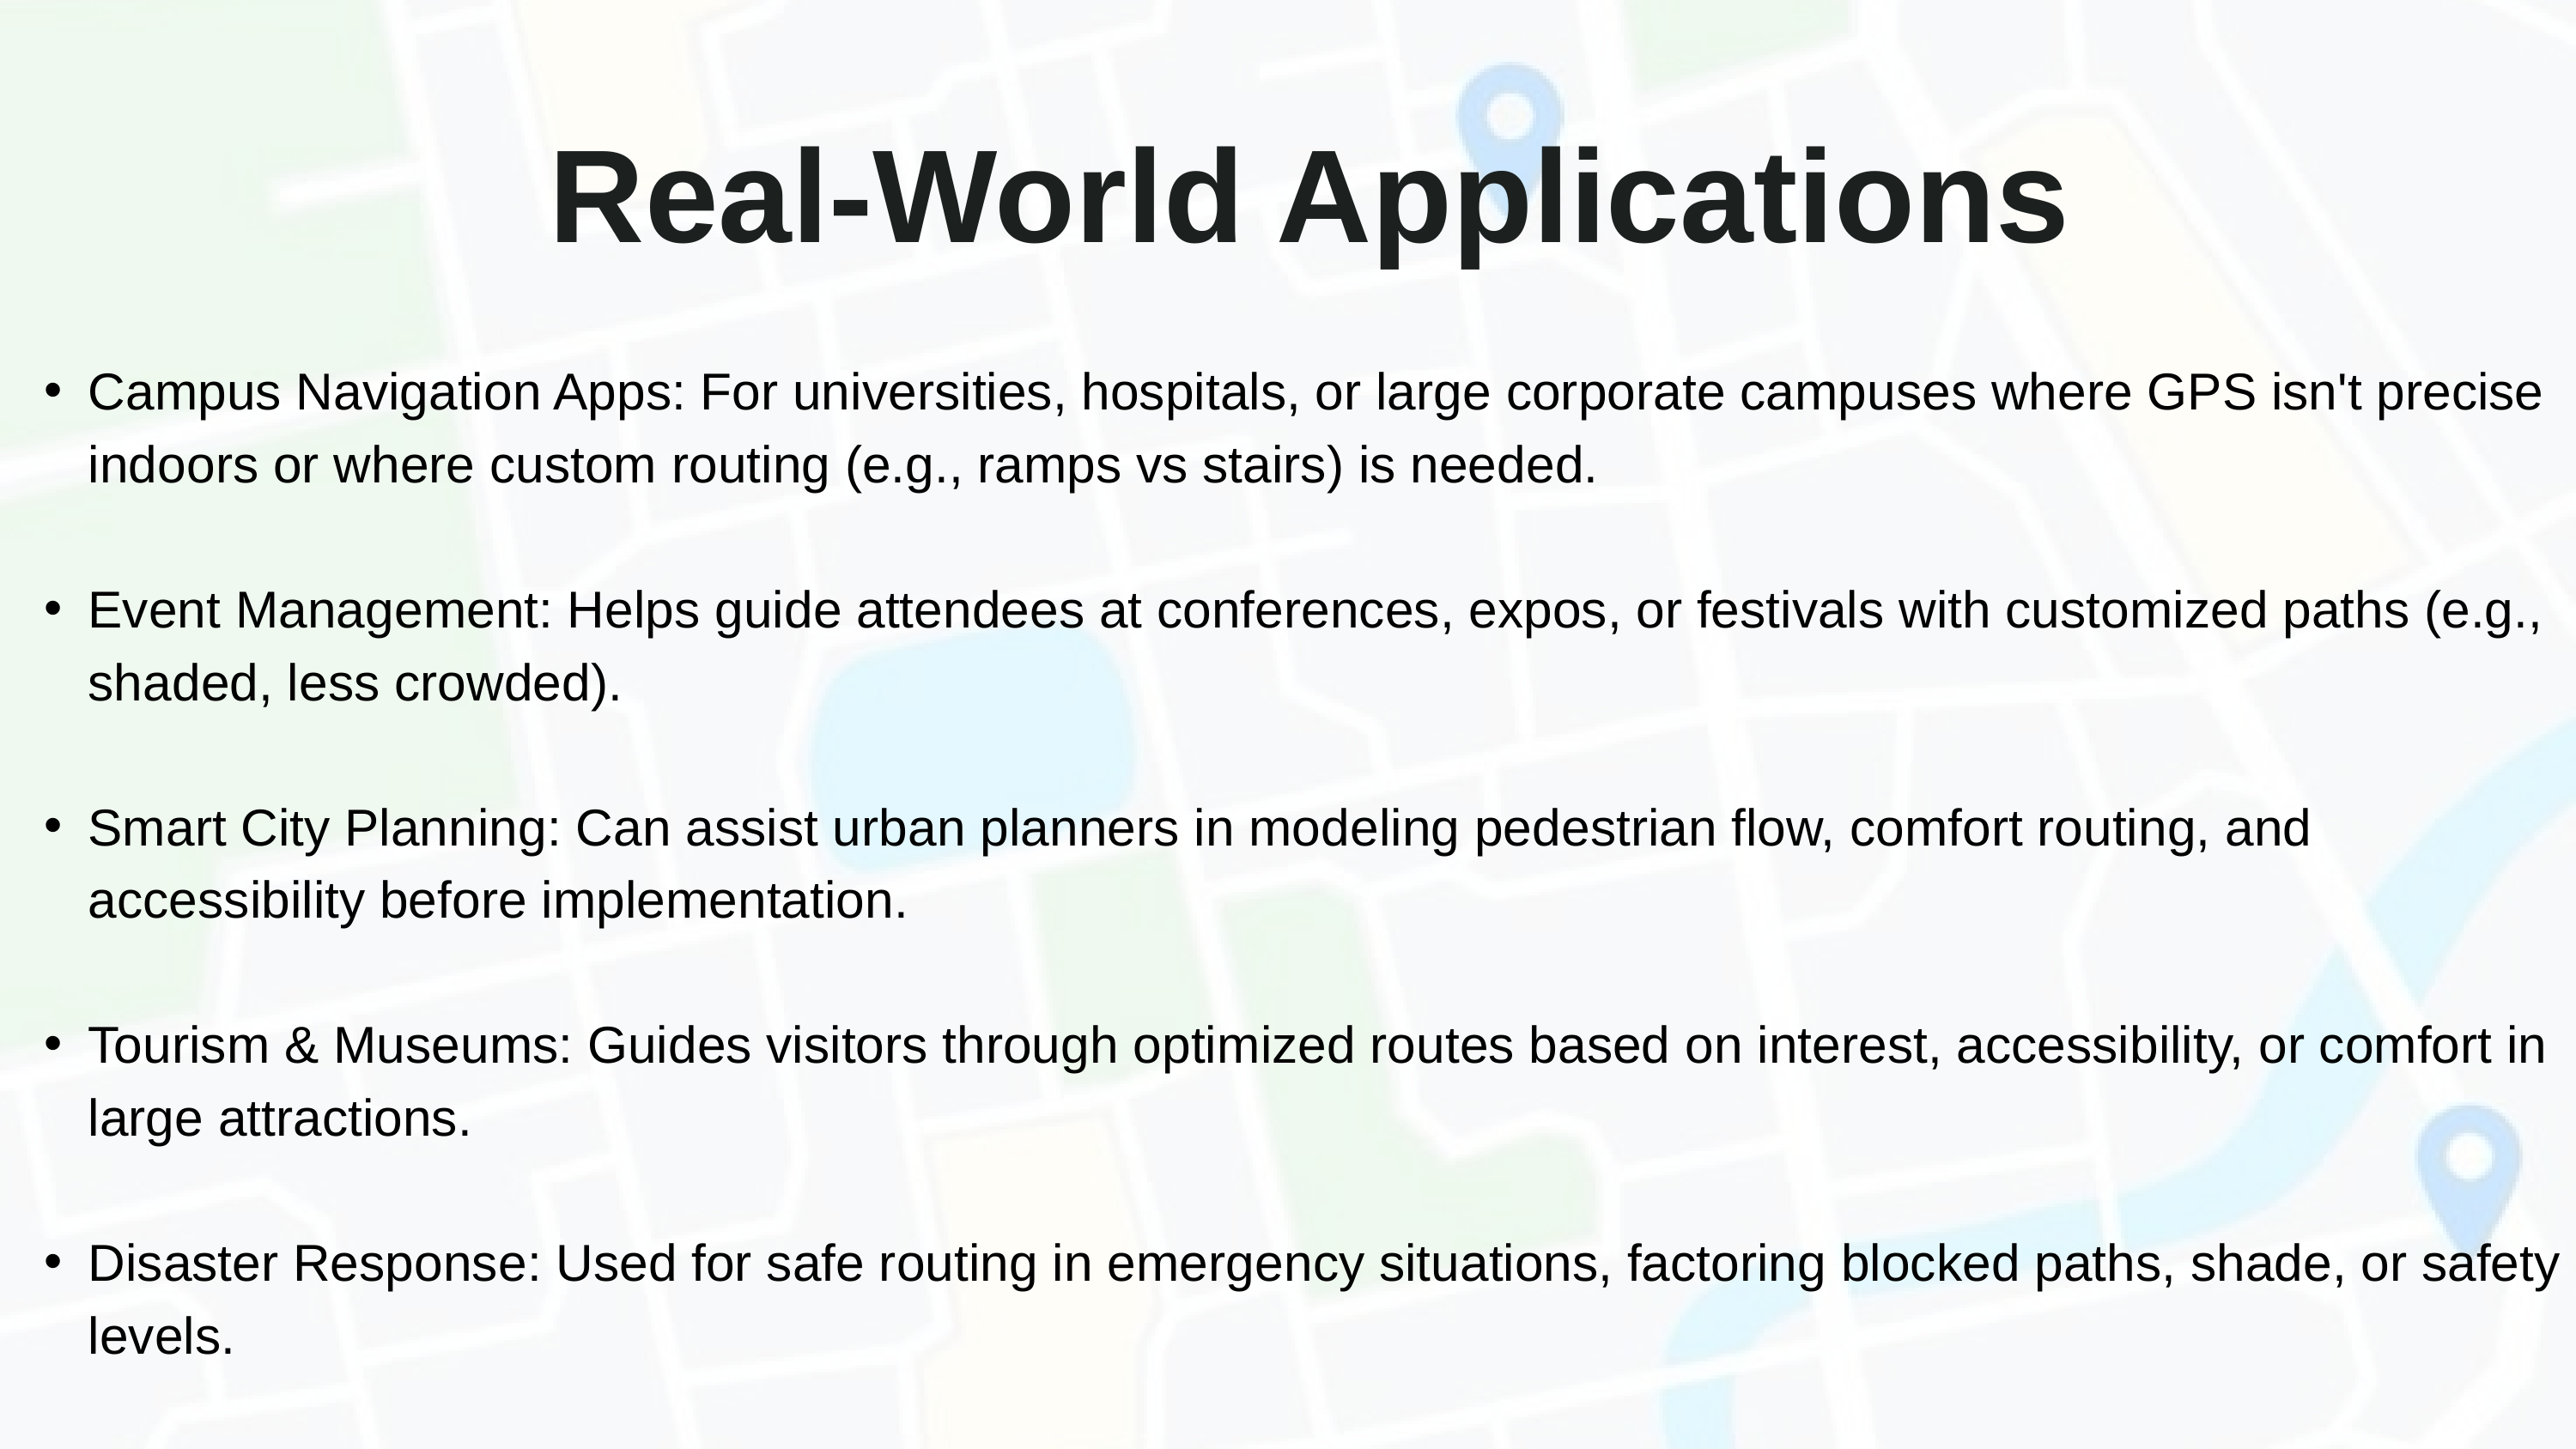

Real-World Applications

Campus Navigation Apps: For universities, hospitals, or large corporate campuses where GPS isn't precise indoors or where custom routing (e.g., ramps vs stairs) is needed.

Event Management: Helps guide attendees at conferences, expos, or festivals with customized paths (e.g., shaded, less crowded).

Smart City Planning: Can assist urban planners in modeling pedestrian flow, comfort routing, and accessibility before implementation.

Tourism & Museums: Guides visitors through optimized routes based on interest, accessibility, or comfort in large attractions.

Disaster Response: Used for safe routing in emergency situations, factoring blocked paths, shade, or safety levels.